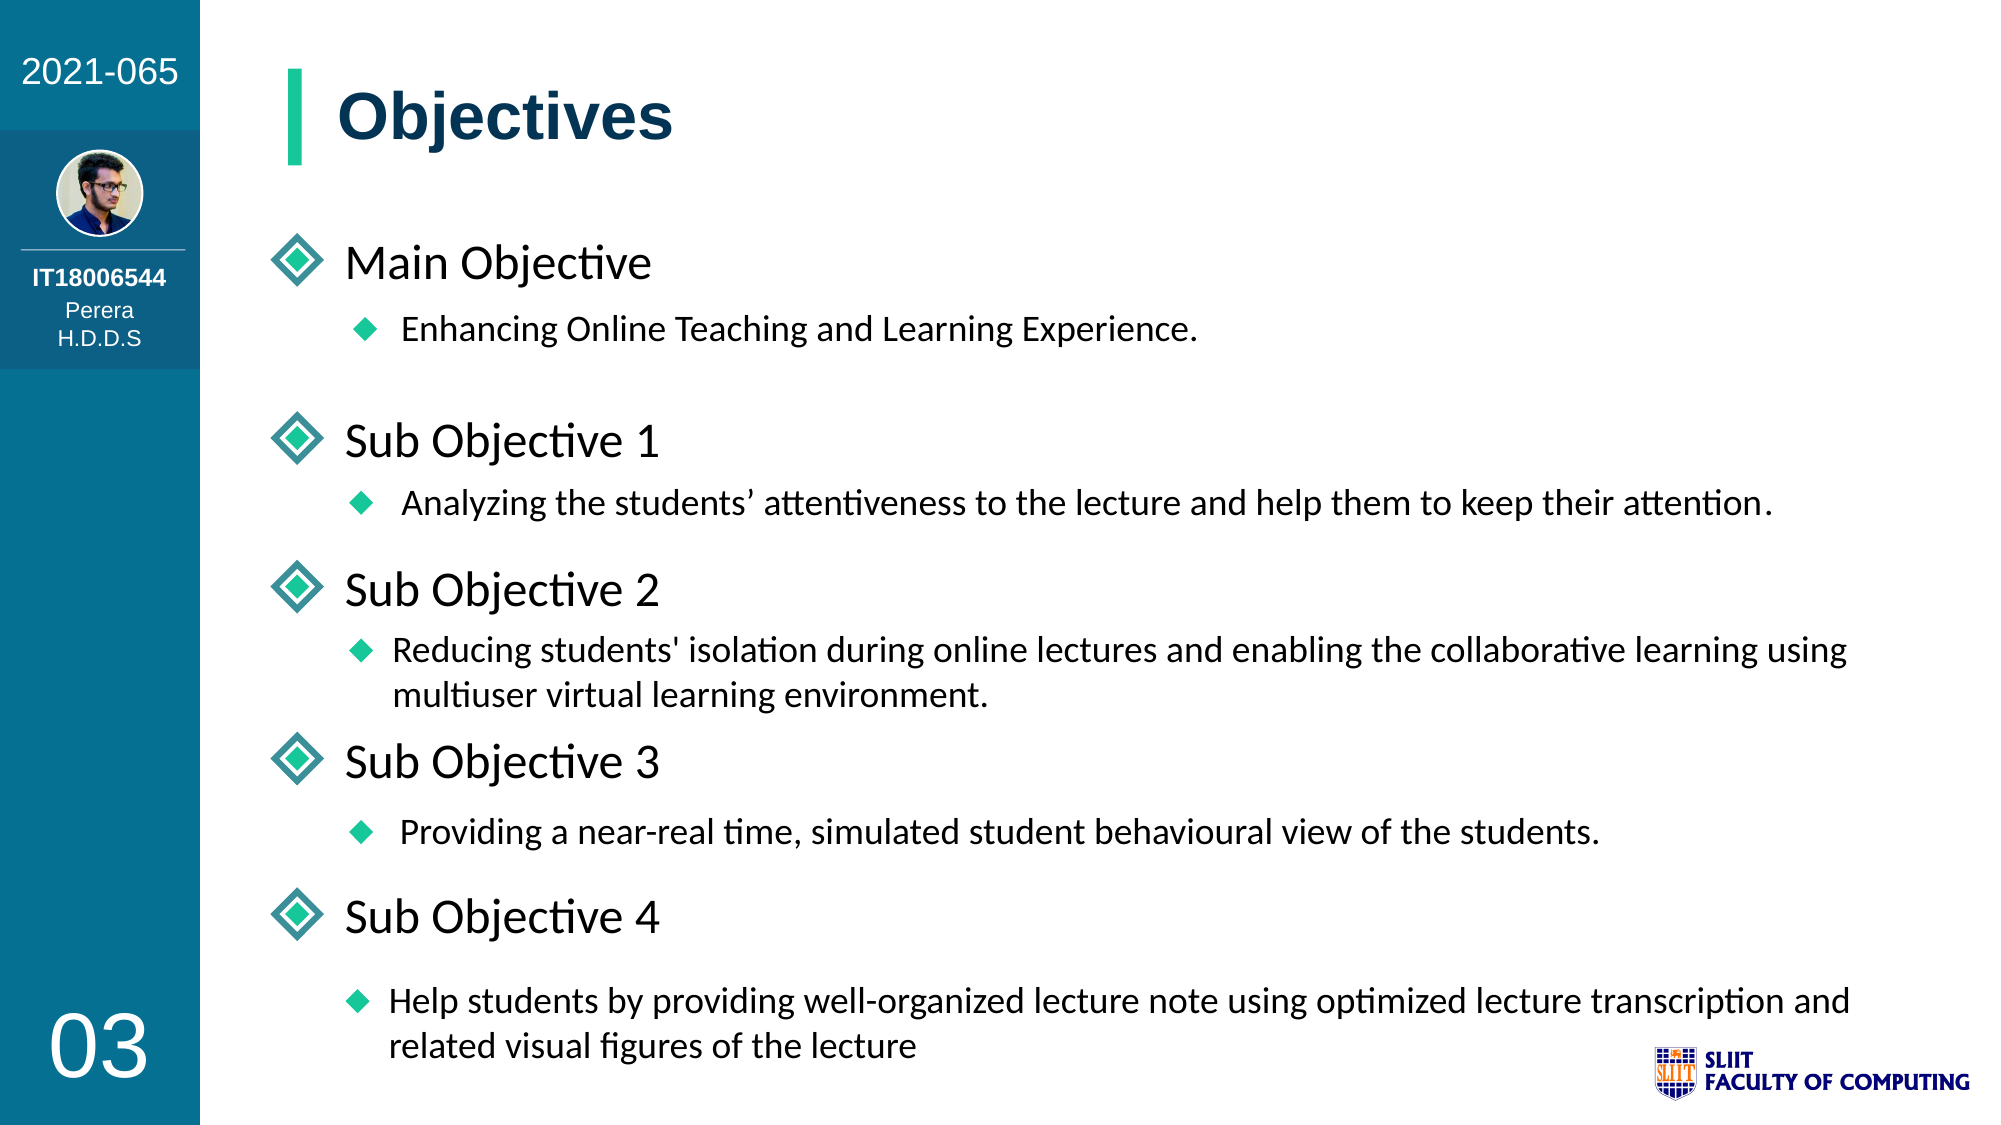

Objectives

Main Objective

IT18006544
Perera H.D.D.S
Enhancing Online Teaching and Learning Experience.

Sub Objective 1

Analyzing the students’ attentiveness to the lecture and help them to keep their attention.

Sub Objective 2

Reducing students' isolation during online lectures and enabling the collaborative learning using multiuser virtual learning environment.

Sub Objective 3

Providing a near-real time, simulated student behavioural view of the students.

Sub Objective 4

Help students by providing well-organized lecture note using optimized lecture transcription and related visual figures of the lecture

03